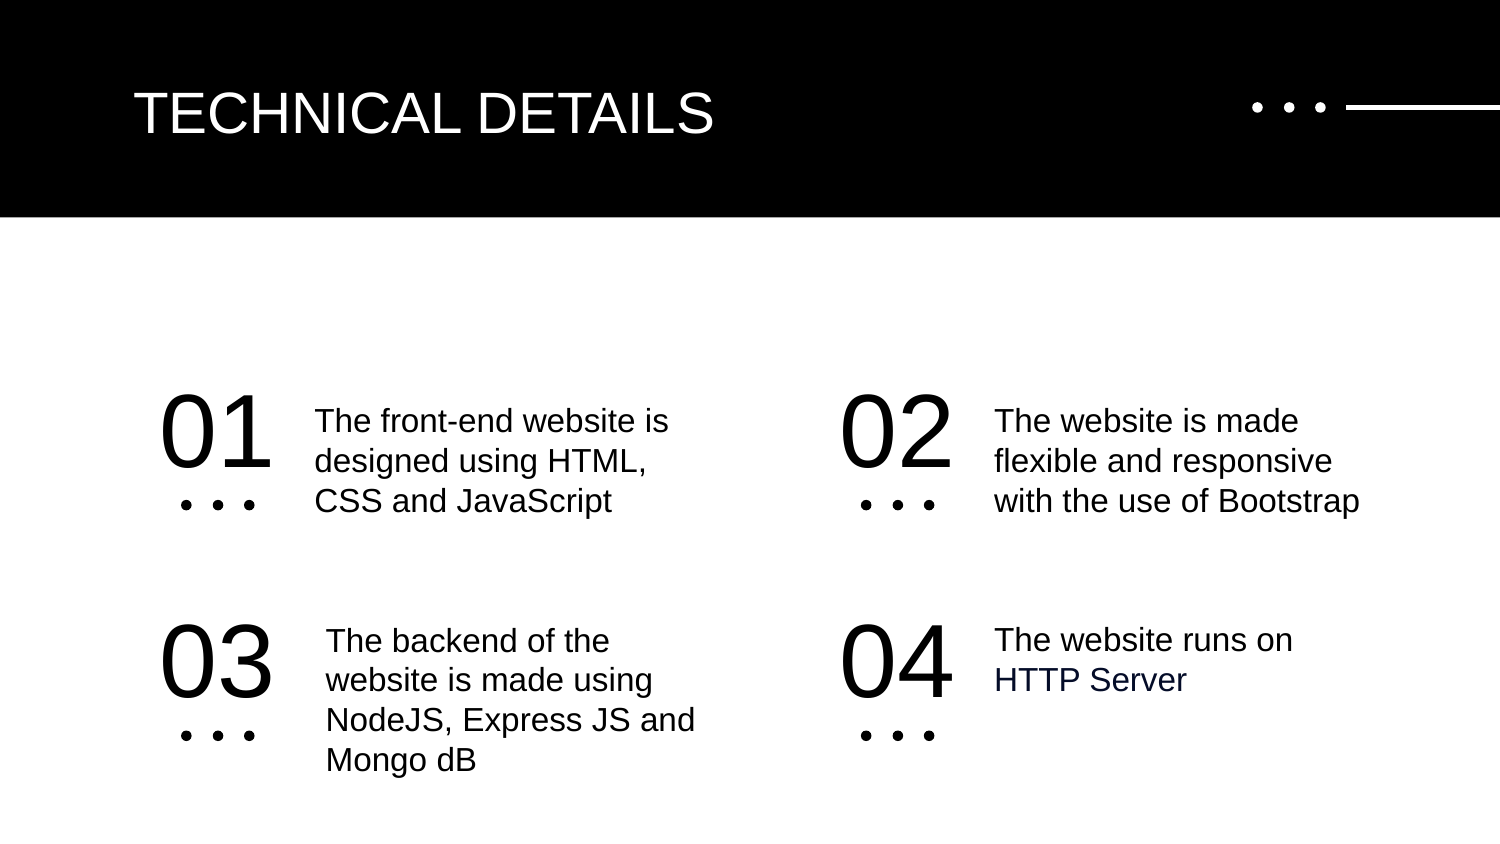

# TECHNICAL DETAILS
01
02
The front-end website is designed using HTML, CSS and JavaScript
The website is made flexible and responsive with the use of Bootstrap

04
The website runs on HTTP Server
03
The backend of the website is made using NodeJS, Express JS and Mongo dB